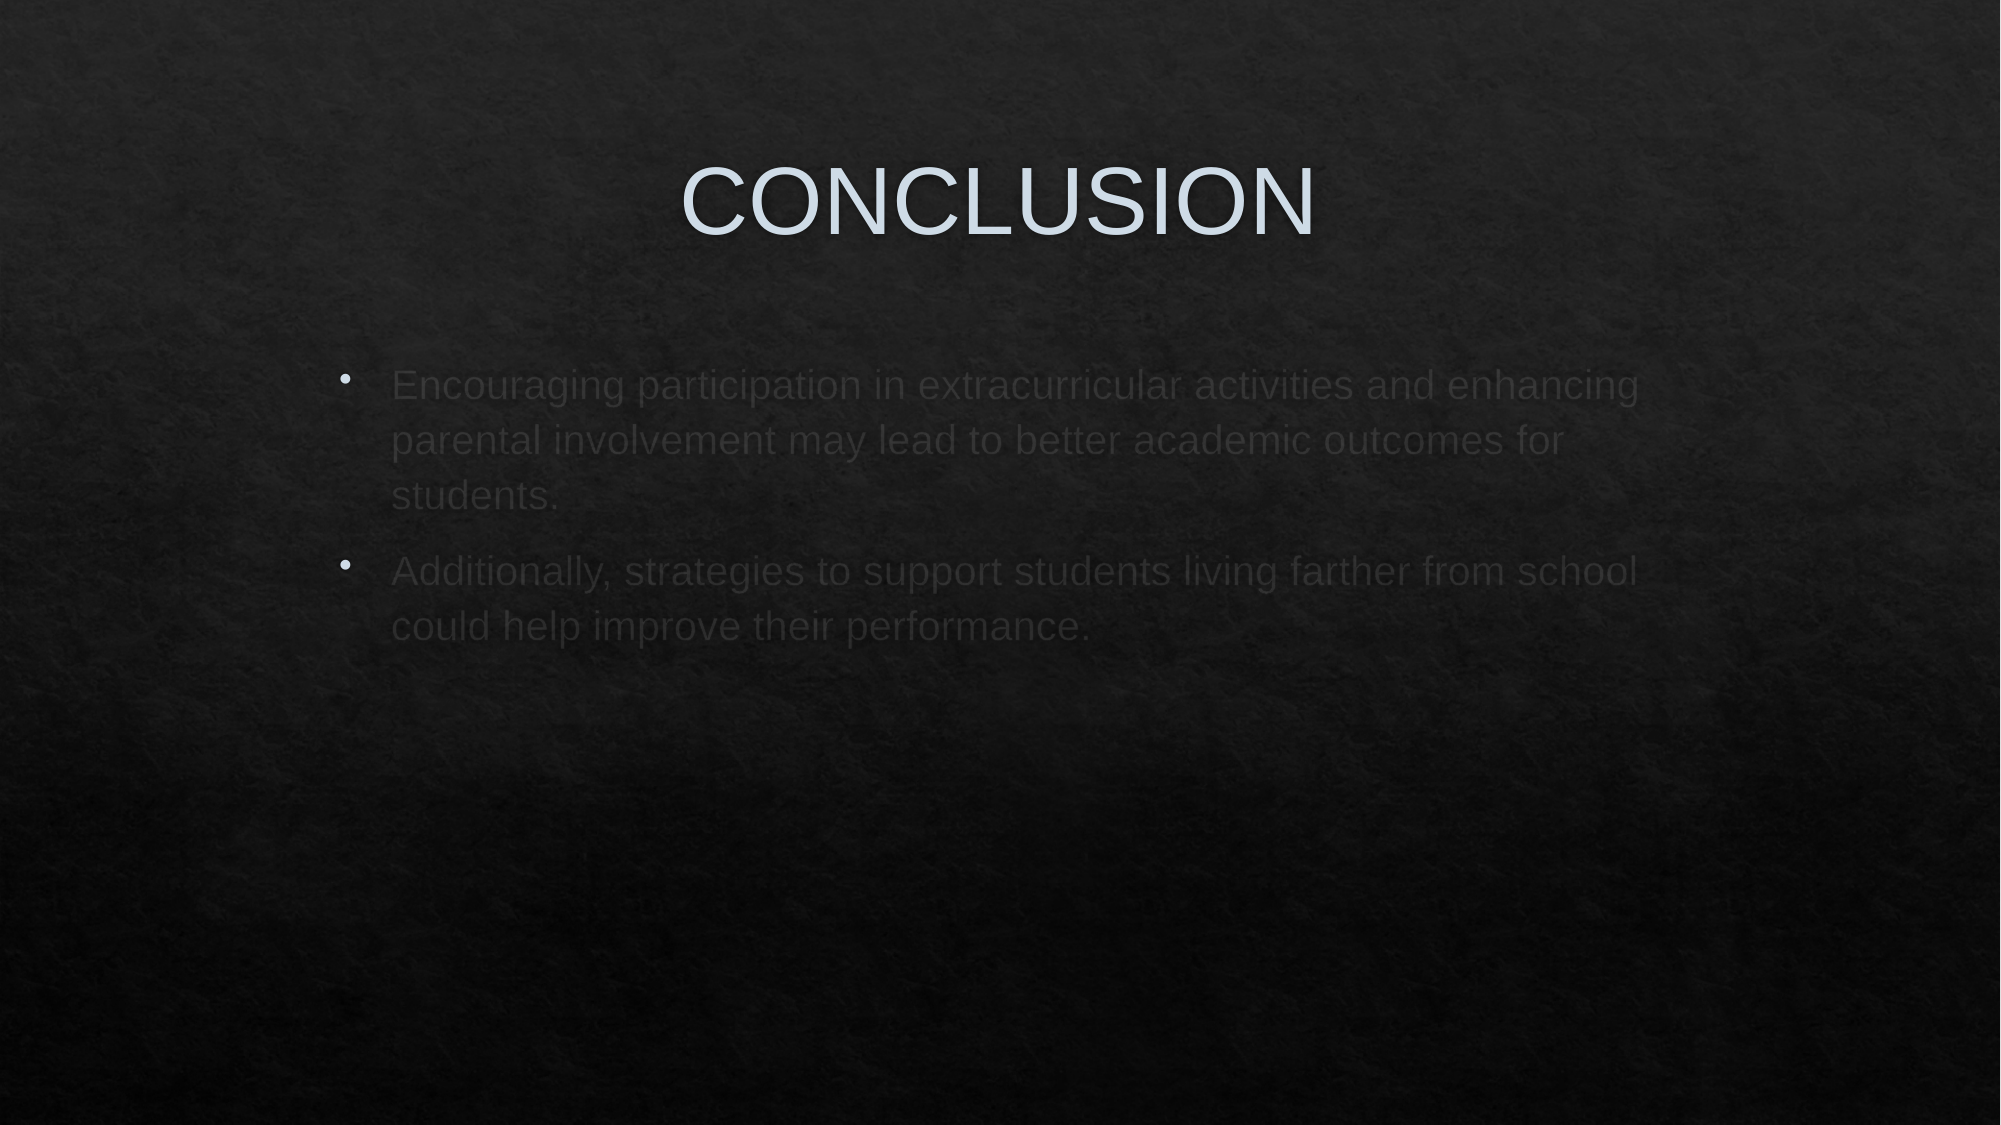

# CONCLUSION
Encouraging participation in extracurricular activities and enhancing parental involvement may lead to better academic outcomes for students.
Additionally, strategies to support students living farther from school could help improve their performance.